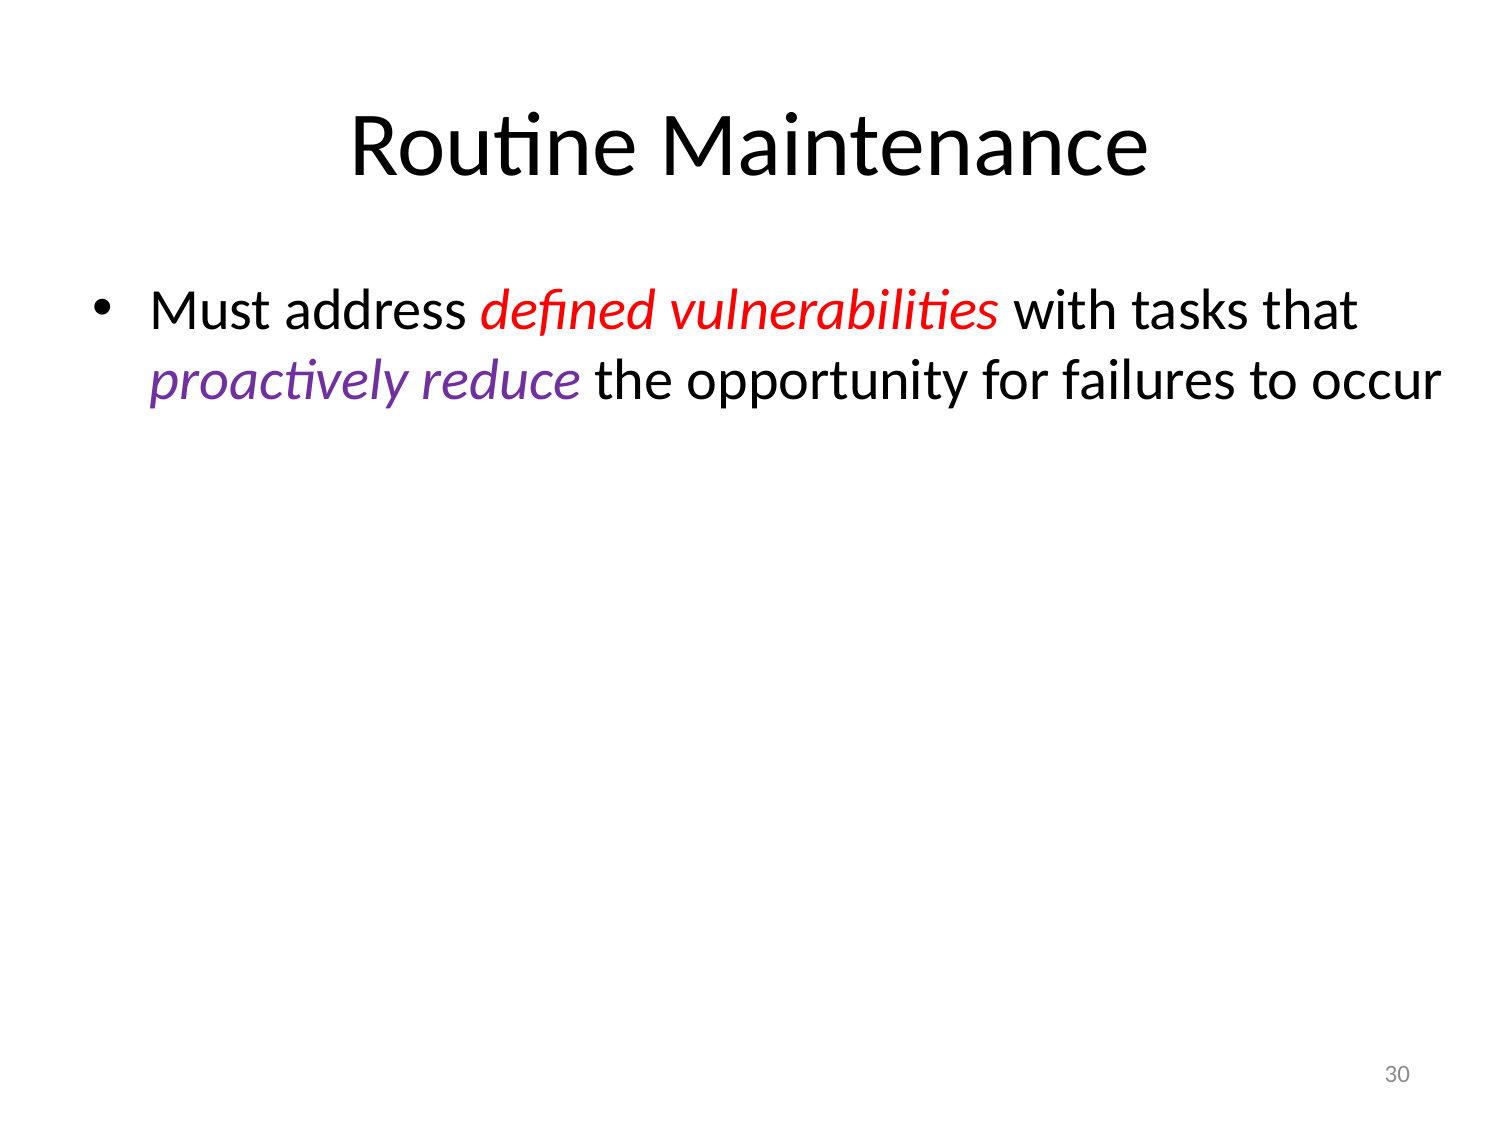

# Routine Maintenance
Must address defined vulnerabilities with tasks that proactively reduce the opportunity for failures to occur

30